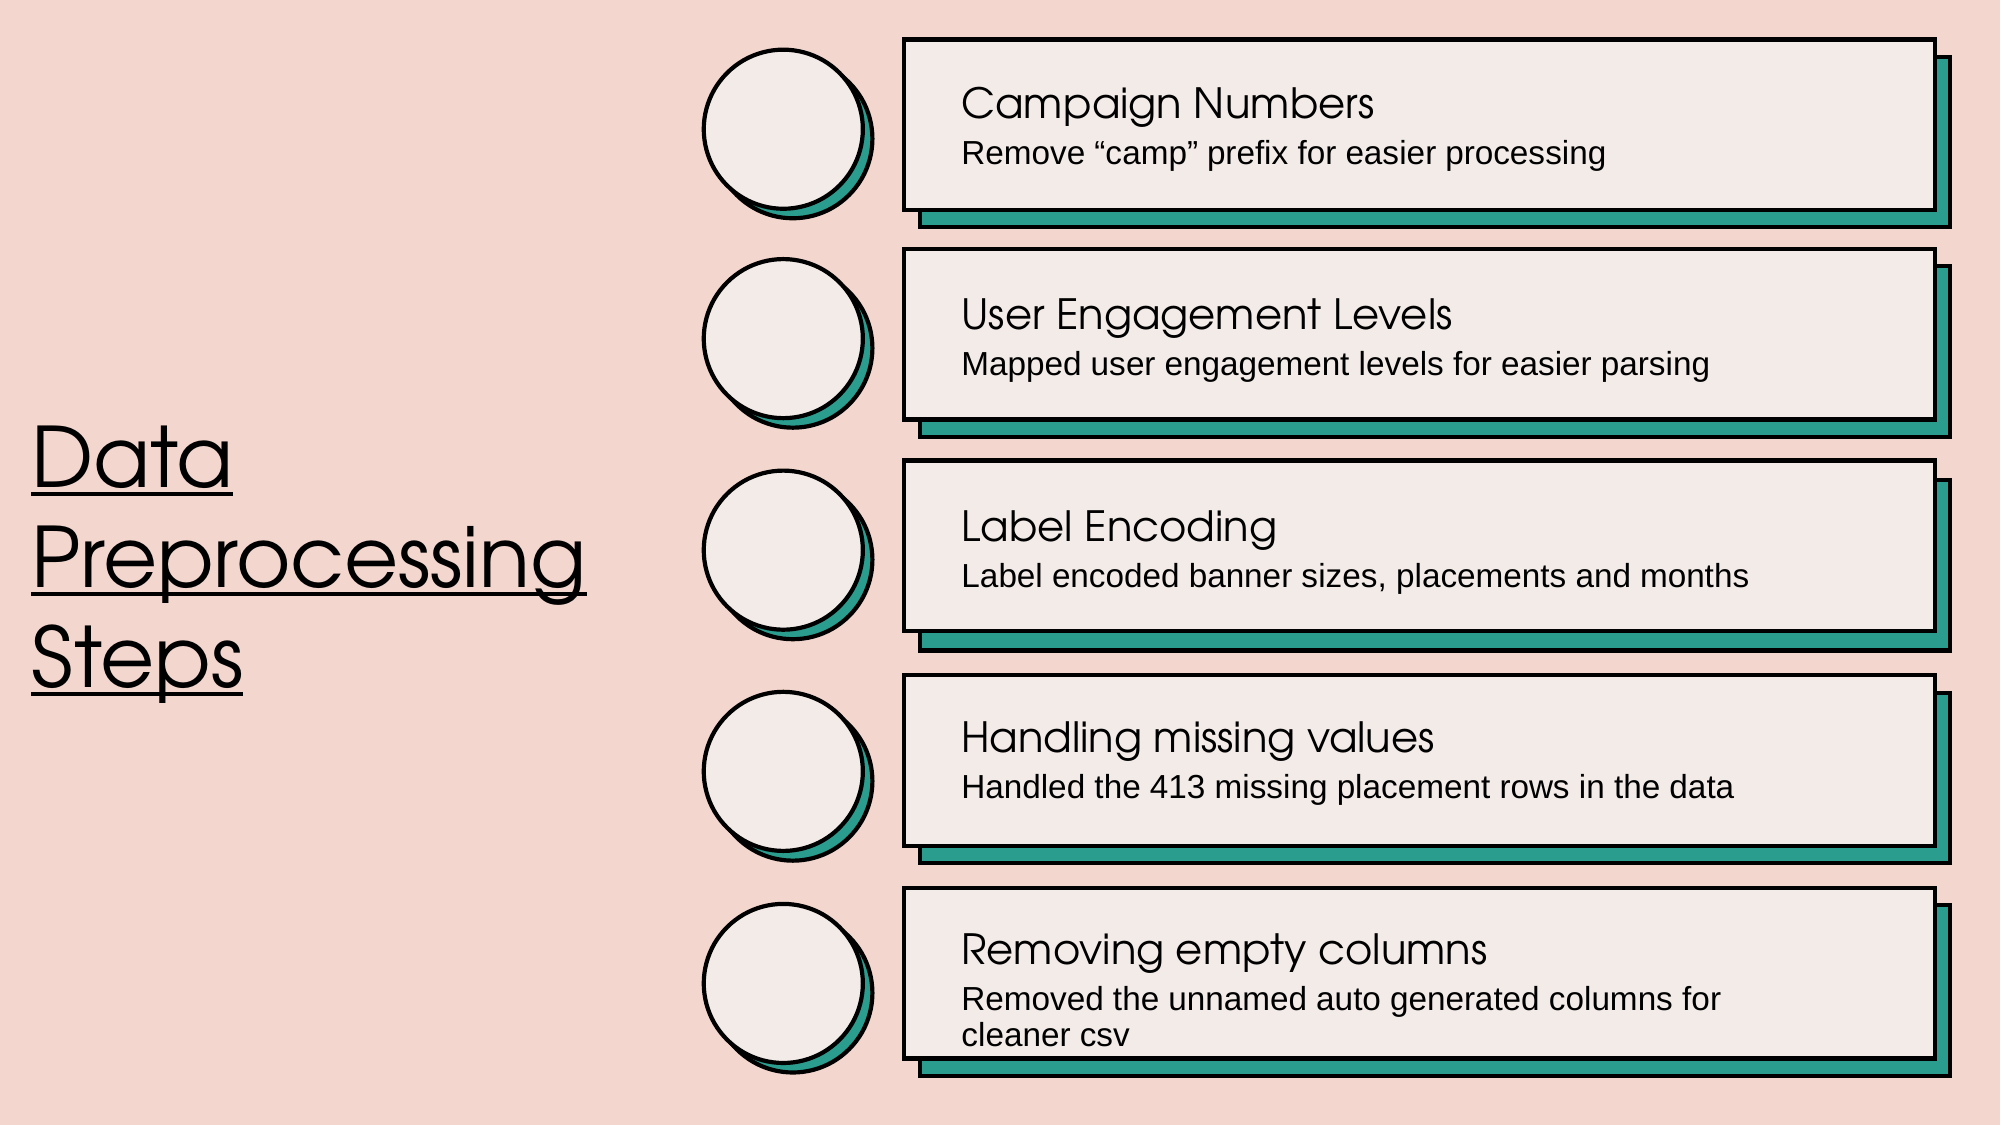

Campaign Numbers
Remove “camp” prefix for easier processing
User Engagement Levels
# Data Preprocessing Steps
Mapped user engagement levels for easier parsing
Label Encoding
Label encoded banner sizes, placements and months
Handling missing values
Handled the 413 missing placement rows in the data
Removing empty columns
Removed the unnamed auto generated columns for cleaner csv